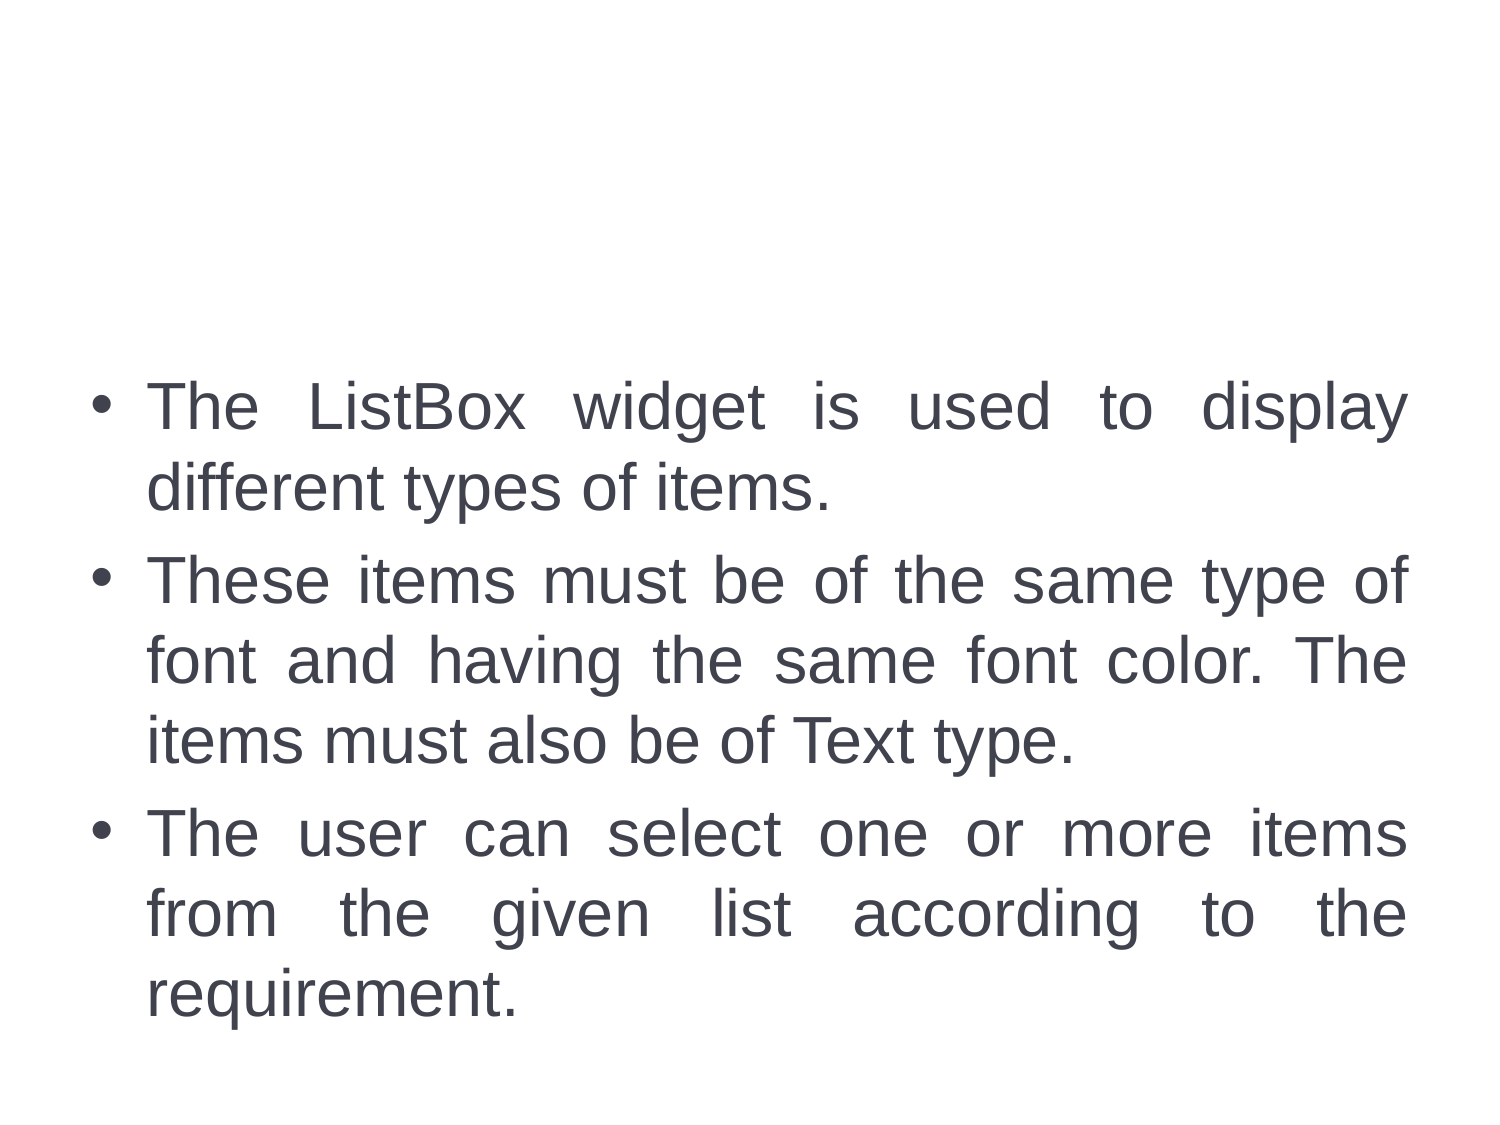

#

The ListBox widget is used to display different types of items.
These items must be of the same type of font and having the same font color. The items must also be of Text type.
The user can select one or more items from the given list according to the requirement.